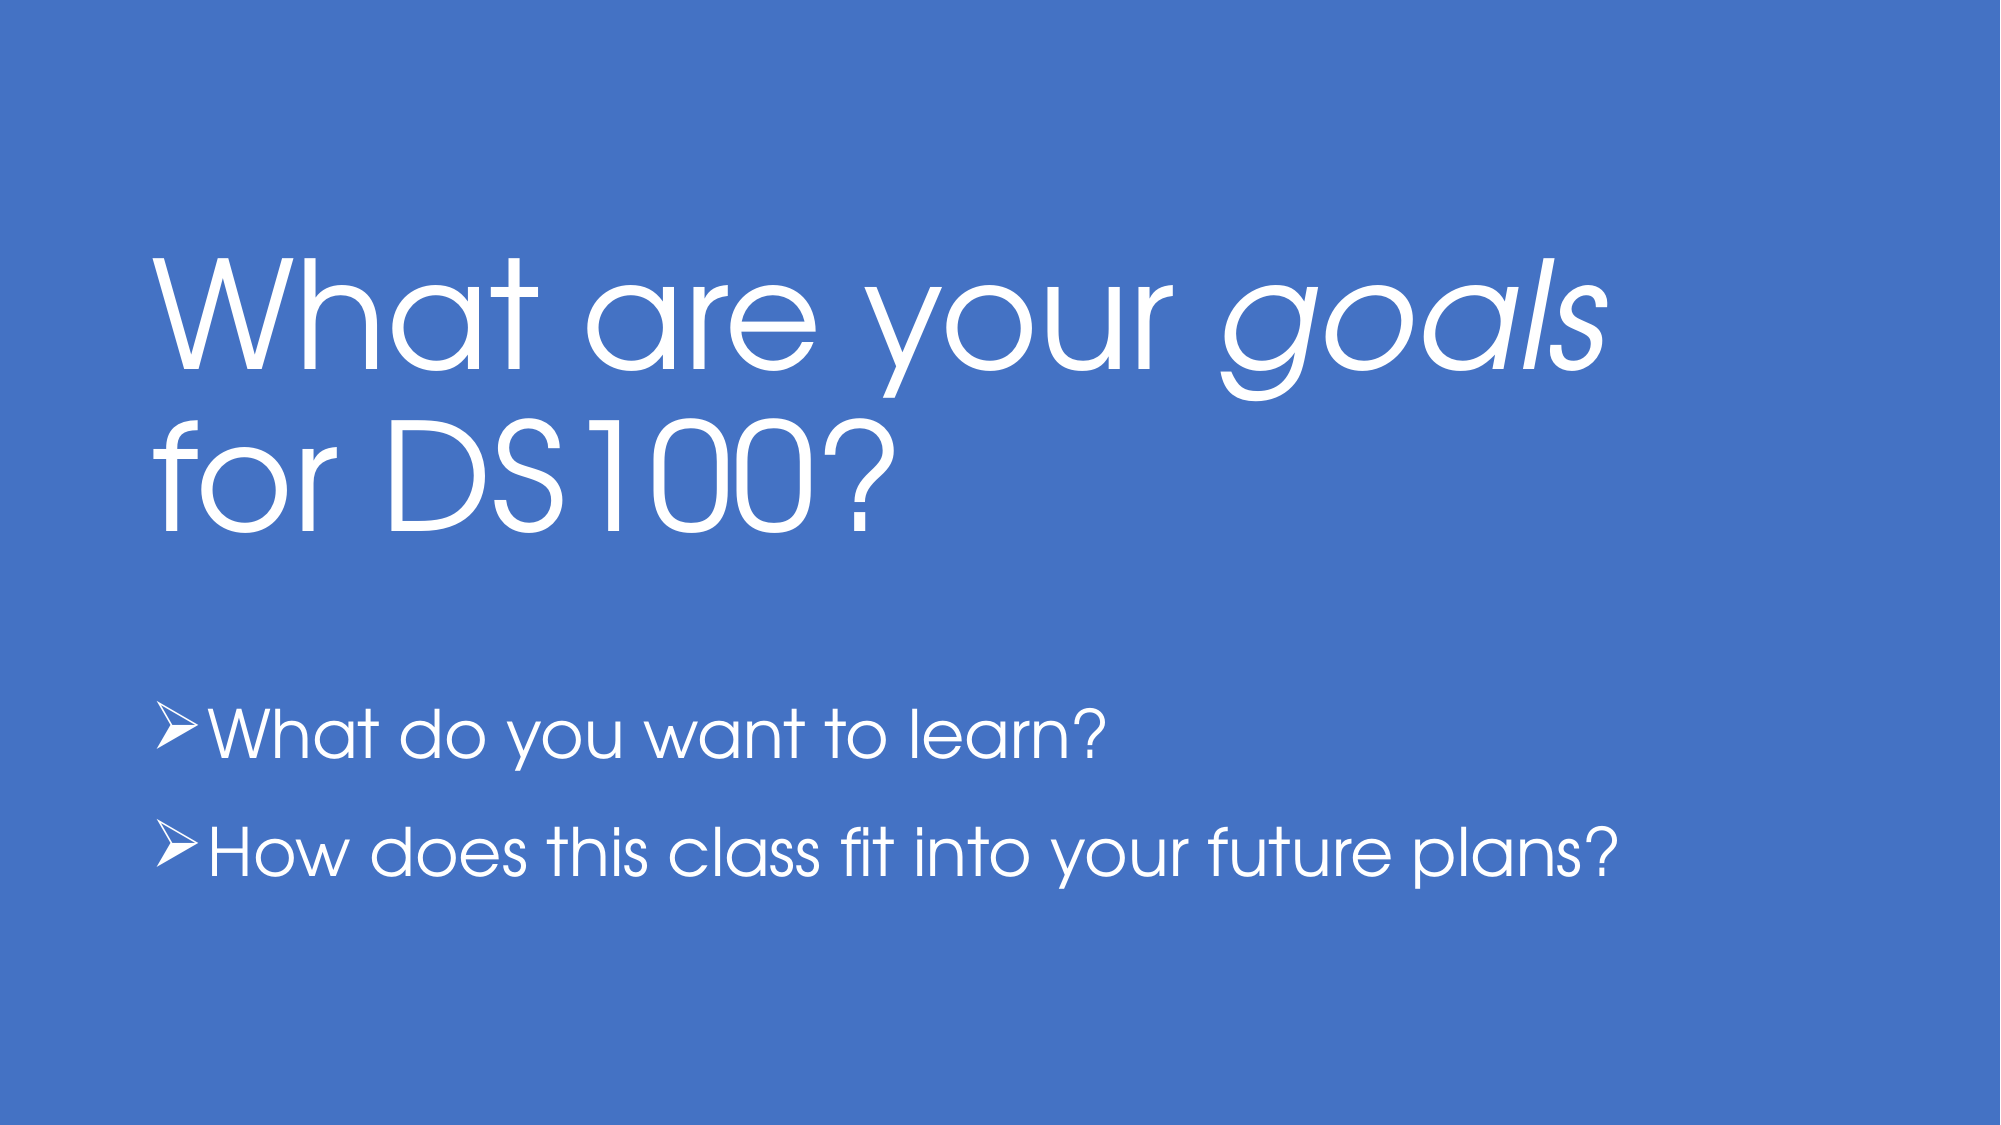

# What are your goals for DS100?
What do you want to learn?
How does this class fit into your future plans?